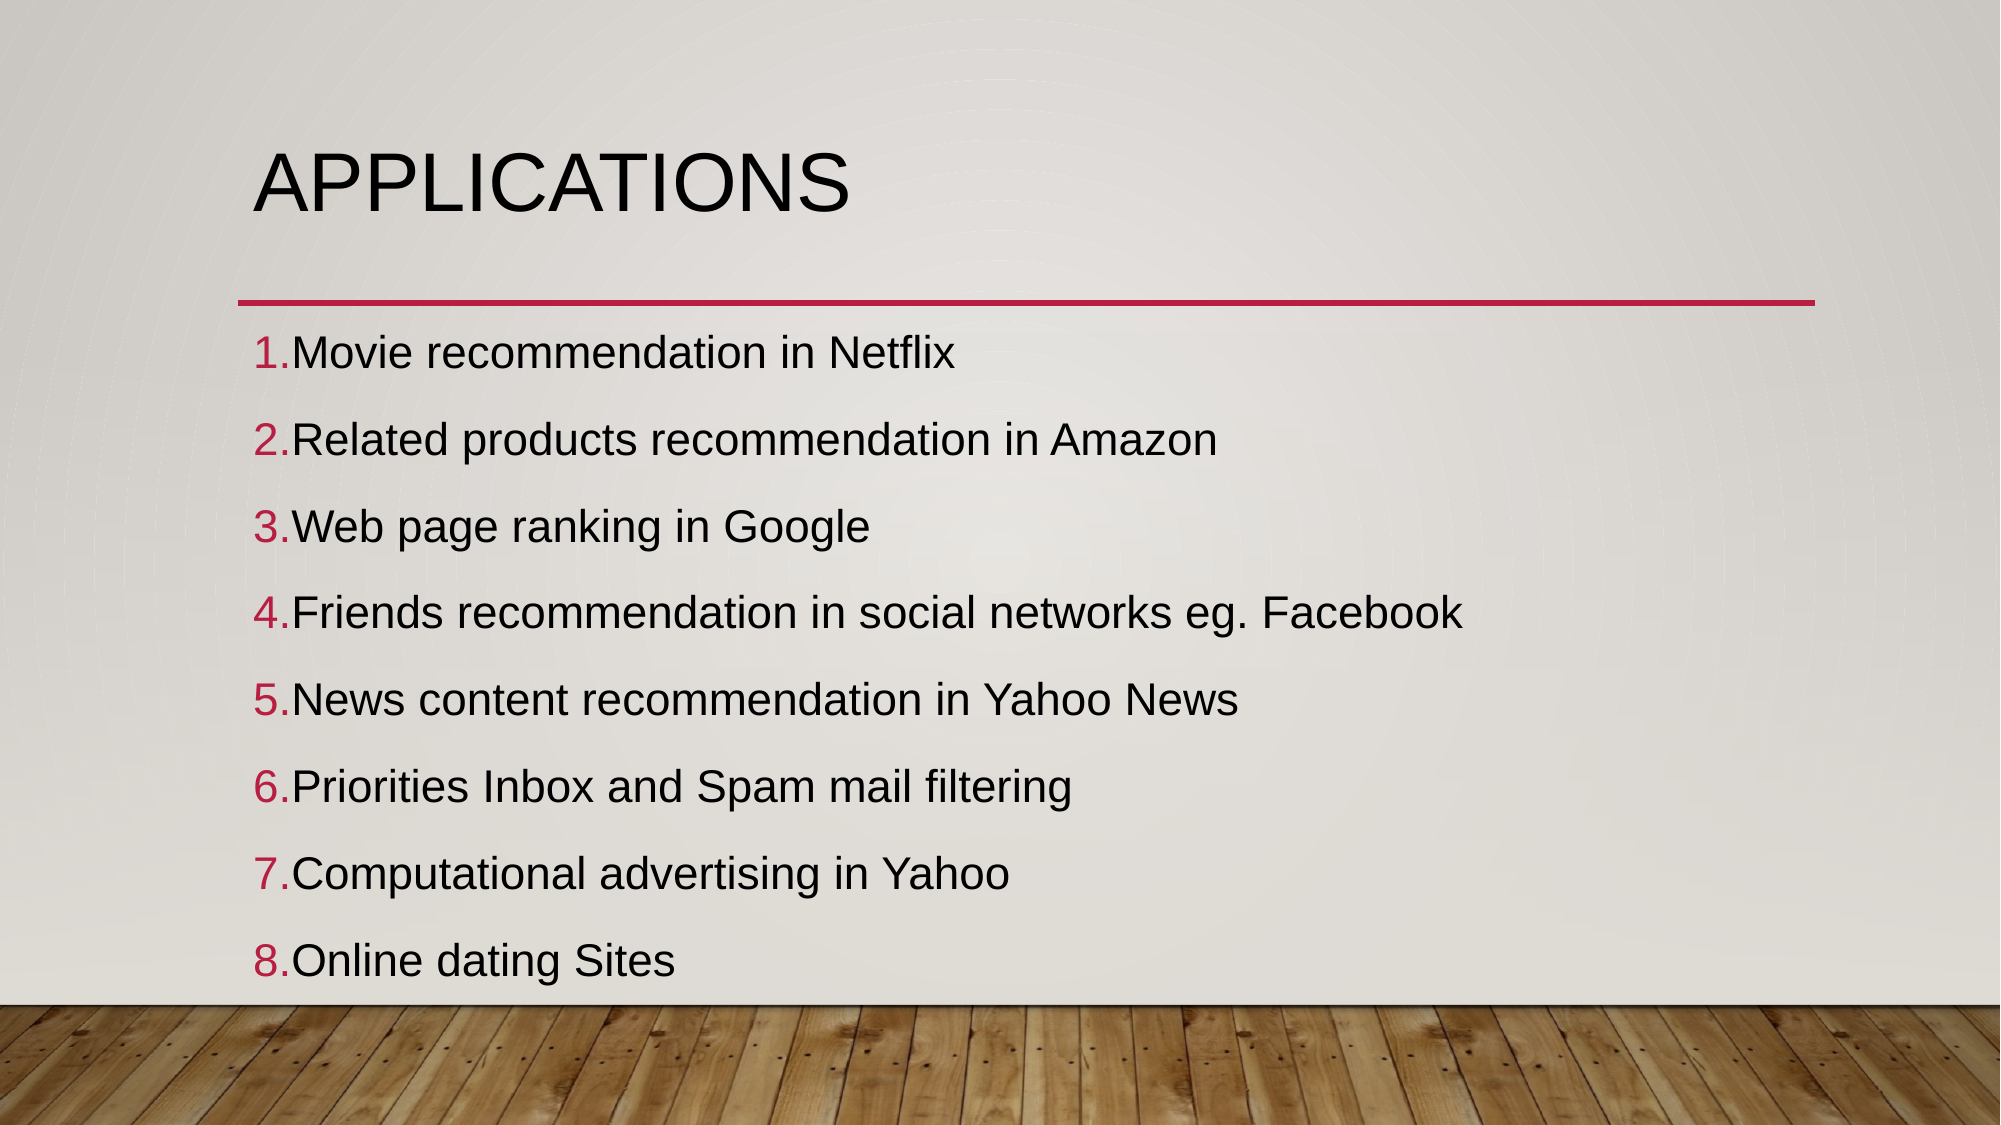

# APPLICATIONS
Movie recommendation in Netflix
Related products recommendation in Amazon
Web page ranking in Google
Friends recommendation in social networks eg. Facebook
News content recommendation in Yahoo News
Priorities Inbox and Spam mail filtering
Computational advertising in Yahoo
Online dating Sites